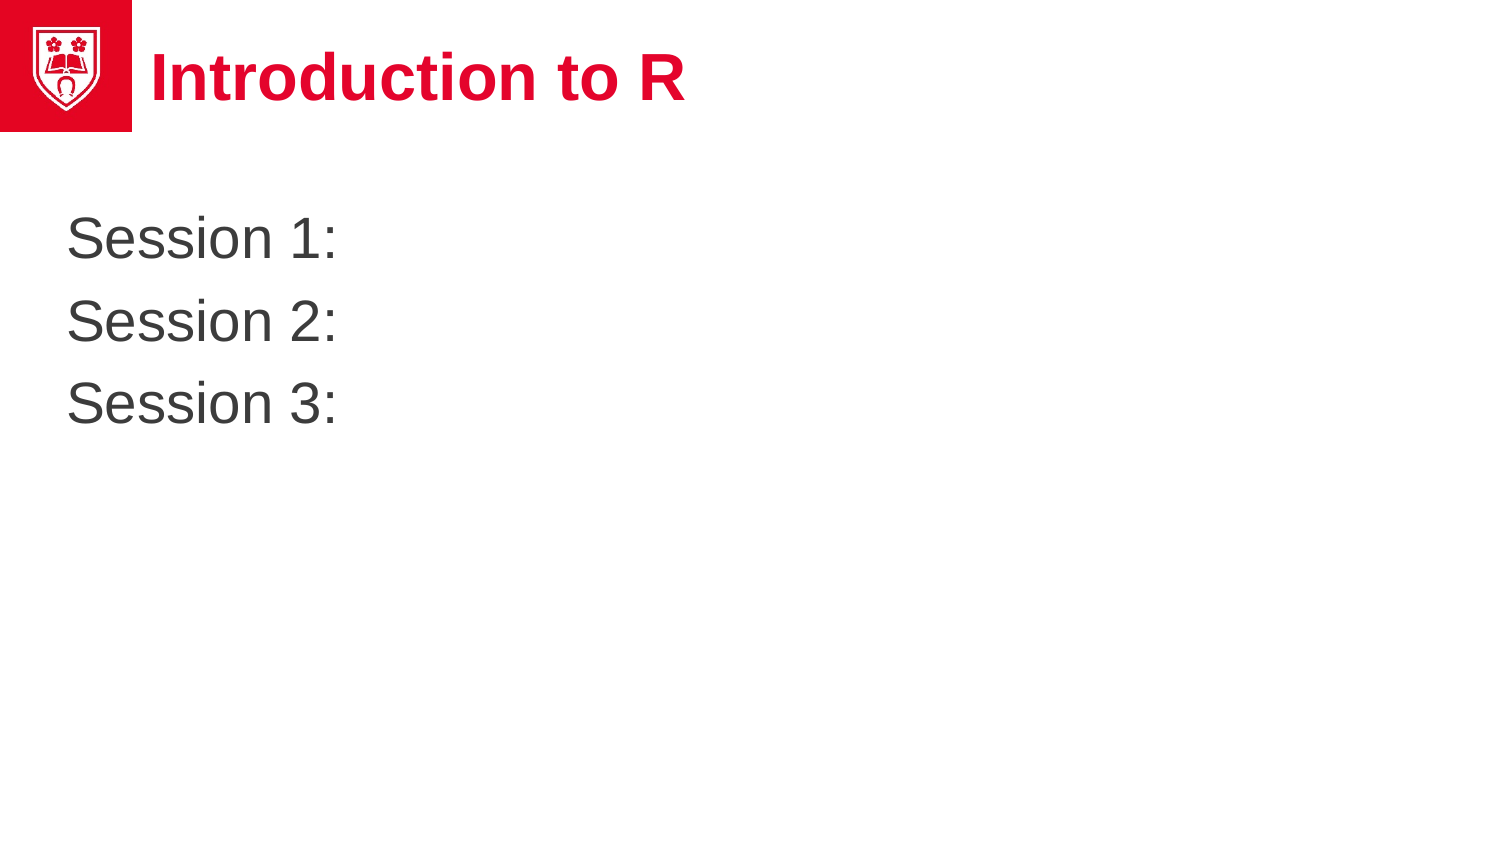

# Introduction to R
Session 1:
Session 2:
Session 3: